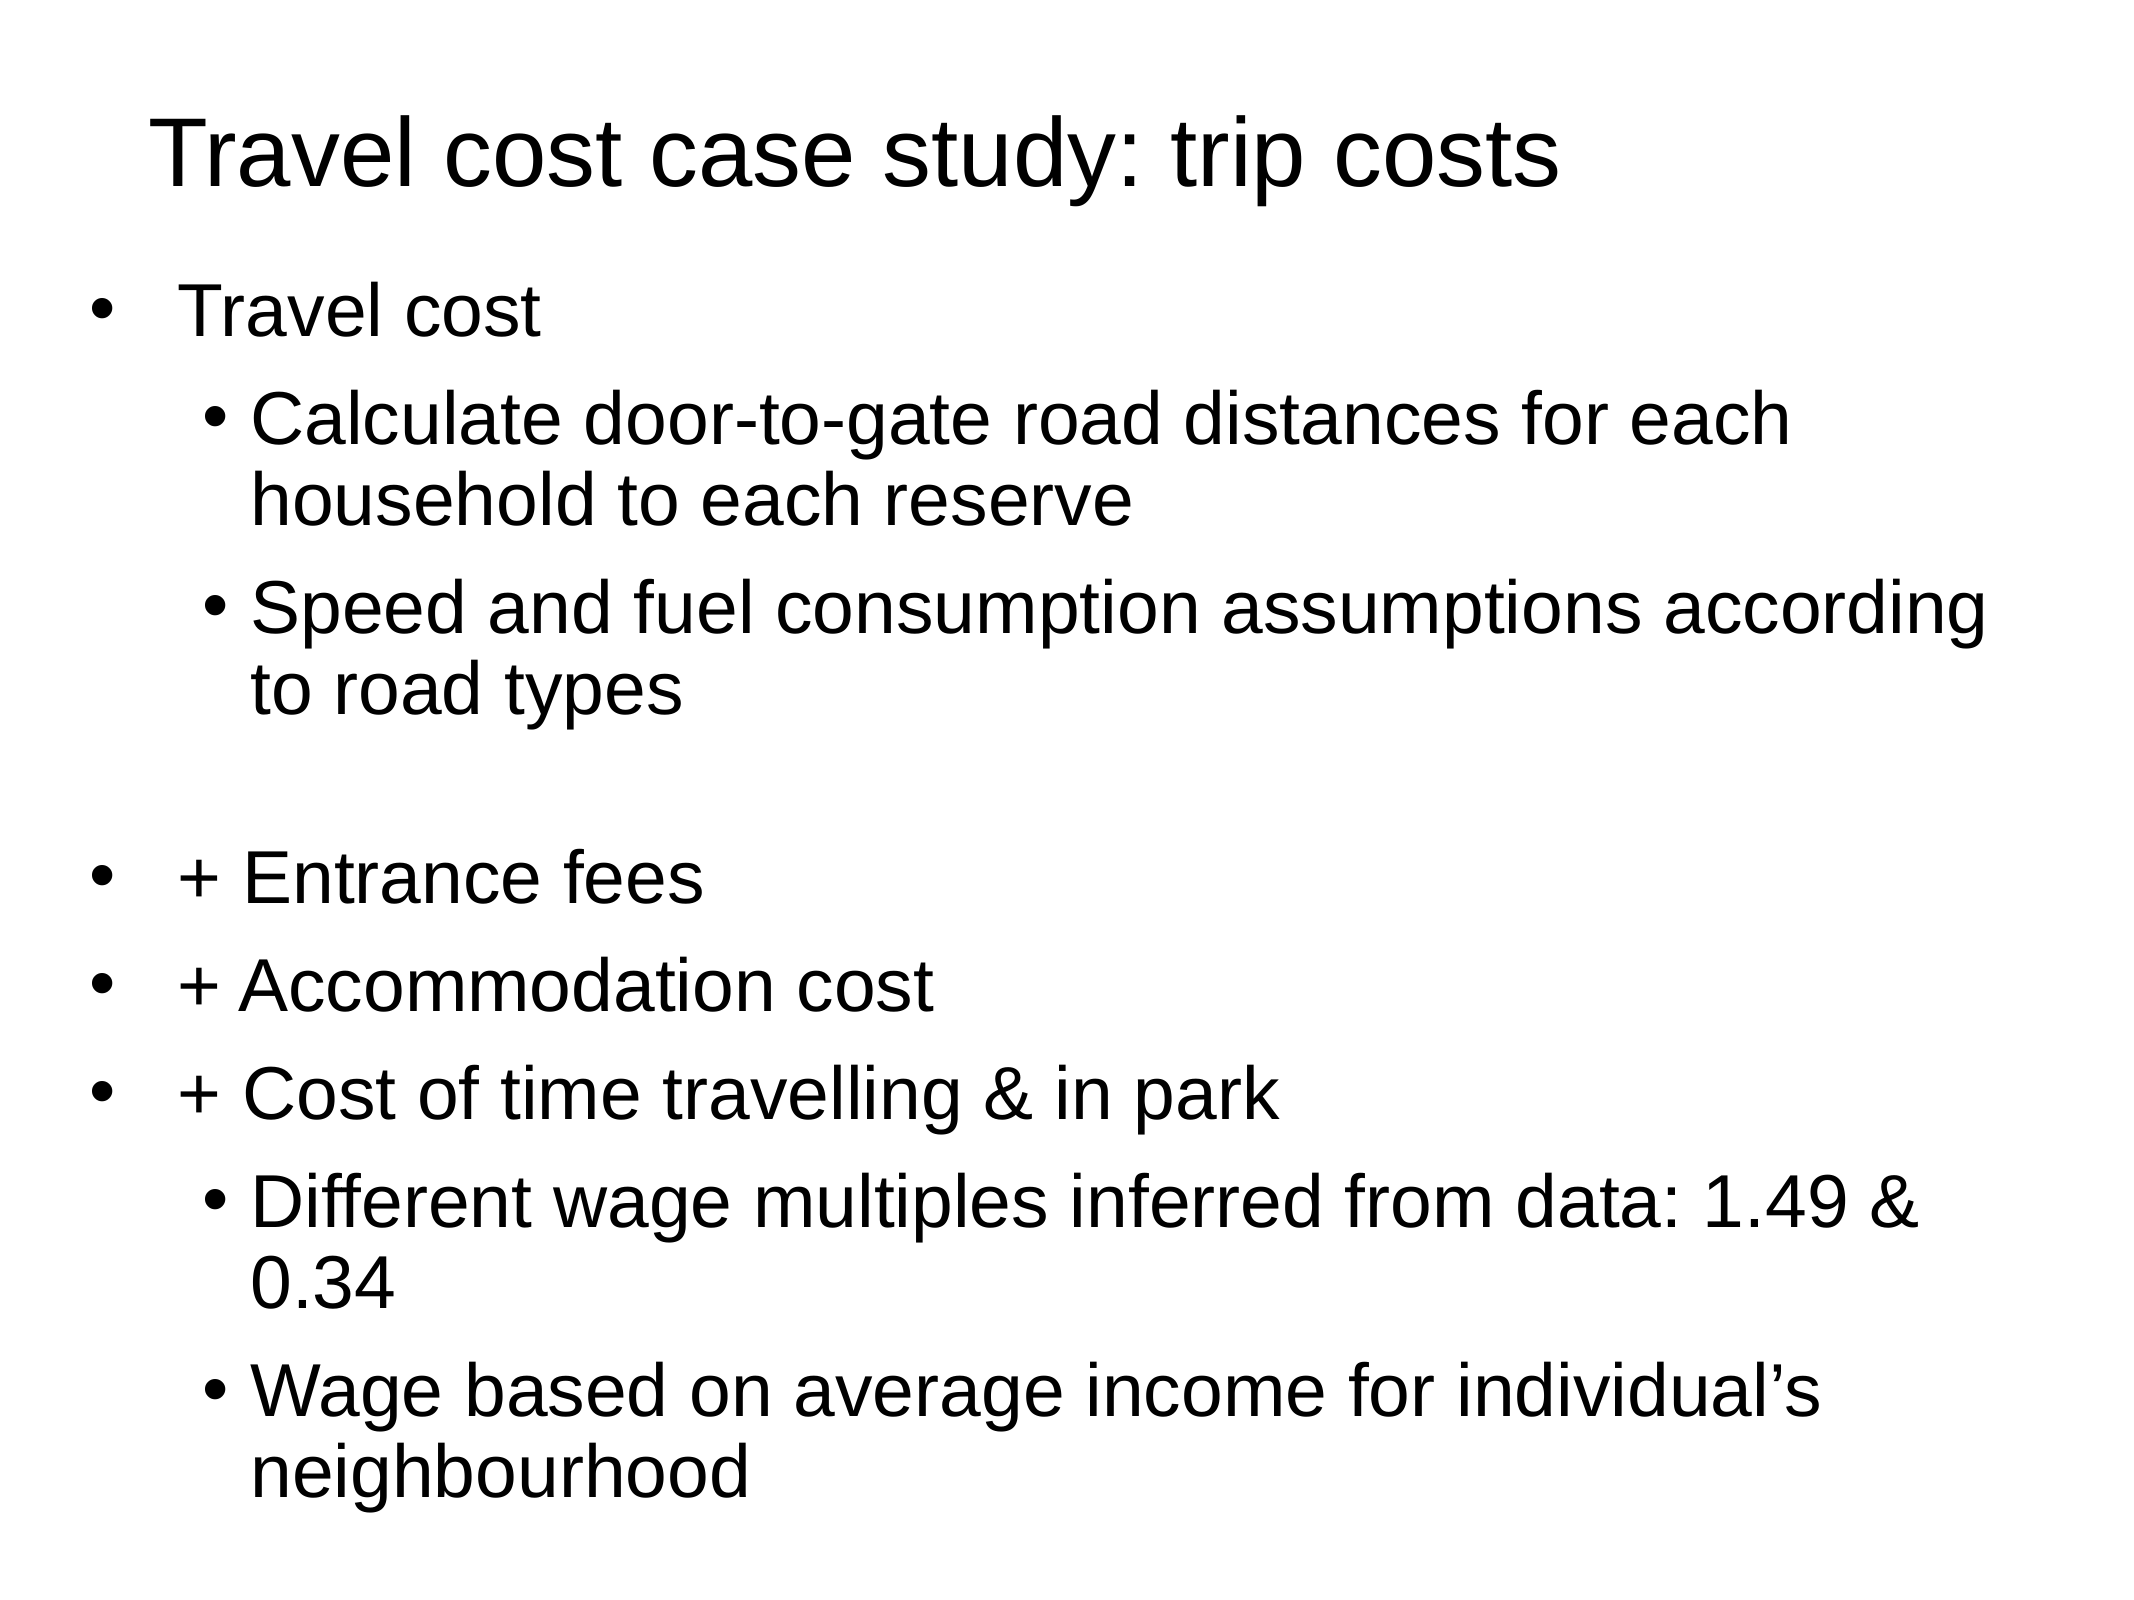

# Travel cost case study: trip costs
Travel cost
Calculate door-to-gate road distances for each household to each reserve
Speed and fuel consumption assumptions according to road types
+ Entrance fees
+ Accommodation cost
+ Cost of time travelling & in park
Different wage multiples inferred from data: 1.49 & 0.34
Wage based on average income for individual’s neighbourhood